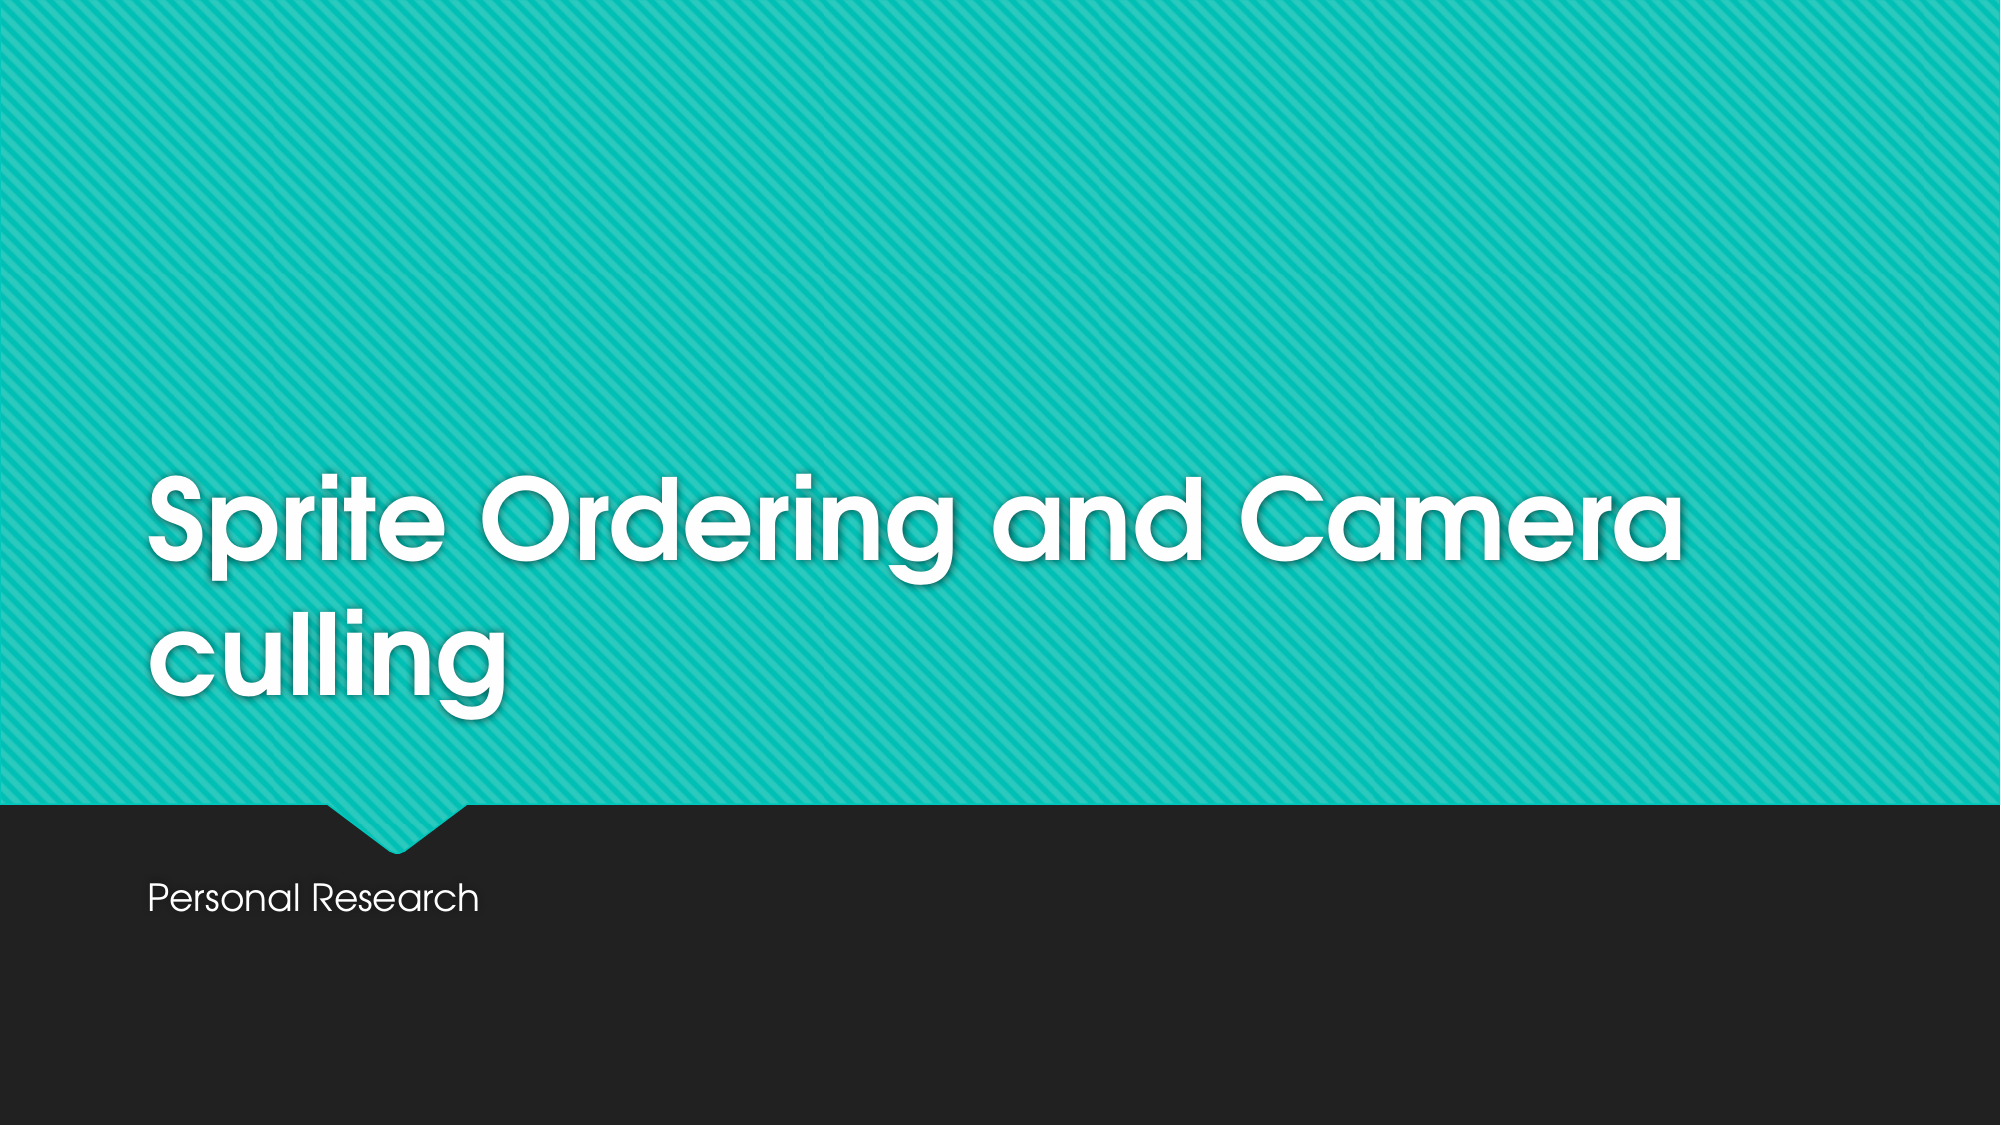

# Sprite Ordering and Camera culling
Personal Research